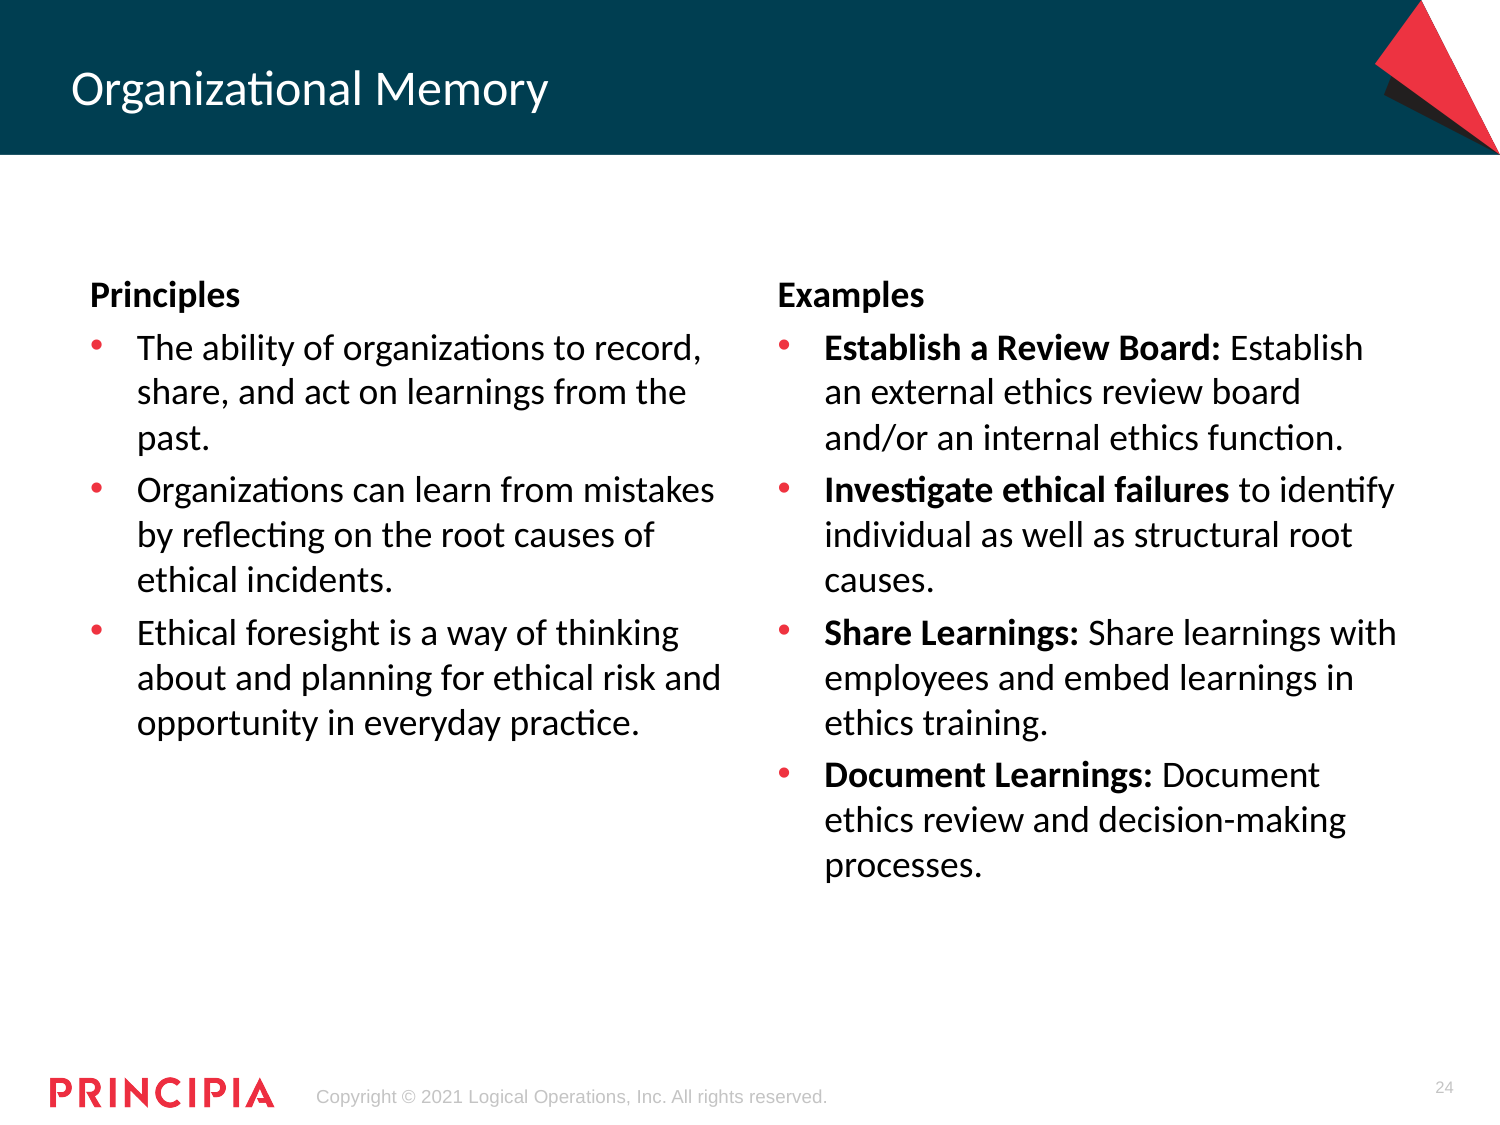

# Organizational Memory
Principles
The ability of organizations to record, share, and act on learnings from the past.
Organizations can learn from mistakes by reflecting on the root causes of ethical incidents.
Ethical foresight is a way of thinking about and planning for ethical risk and opportunity in everyday practice.
Examples
Establish a Review Board: Establish an external ethics review board and/or an internal ethics function.
Investigate ethical failures to identify individual as well as structural root causes.
Share Learnings: Share learnings with employees and embed learnings in ethics training.
Document Learnings: Document ethics review and decision-making processes.
24